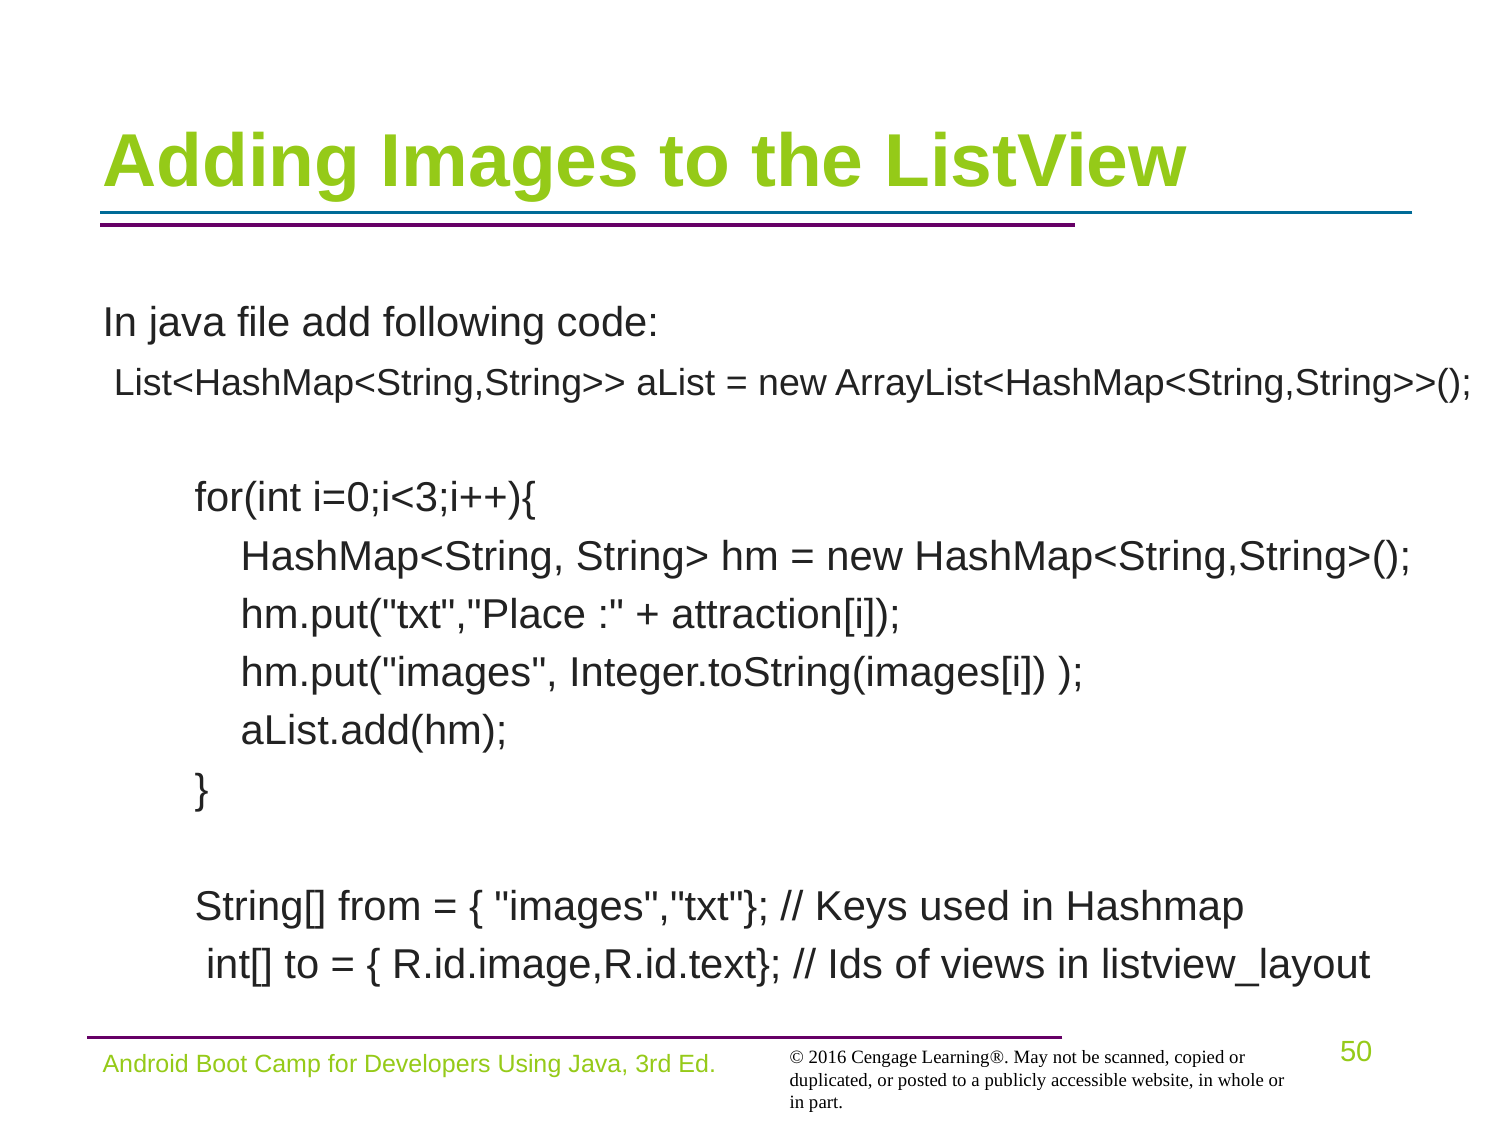

# Adding Images to the ListView
In java file add following code:
 List<HashMap<String,String>> aList = new ArrayList<HashMap<String,String>>();

        for(int i=0;i<3;i++){
            HashMap<String, String> hm = new HashMap<String,String>();
            hm.put("txt","Place :" + attraction[i]);
            hm.put("images", Integer.toString(images[i]) );
            aList.add(hm);
        }

        String[] from = { "images","txt"}; // Keys used in Hashmap
         int[] to = { R.id.image,R.id.text}; // Ids of views in listview_layout

Android Boot Camp for Developers Using Java, 3rd Ed.
50